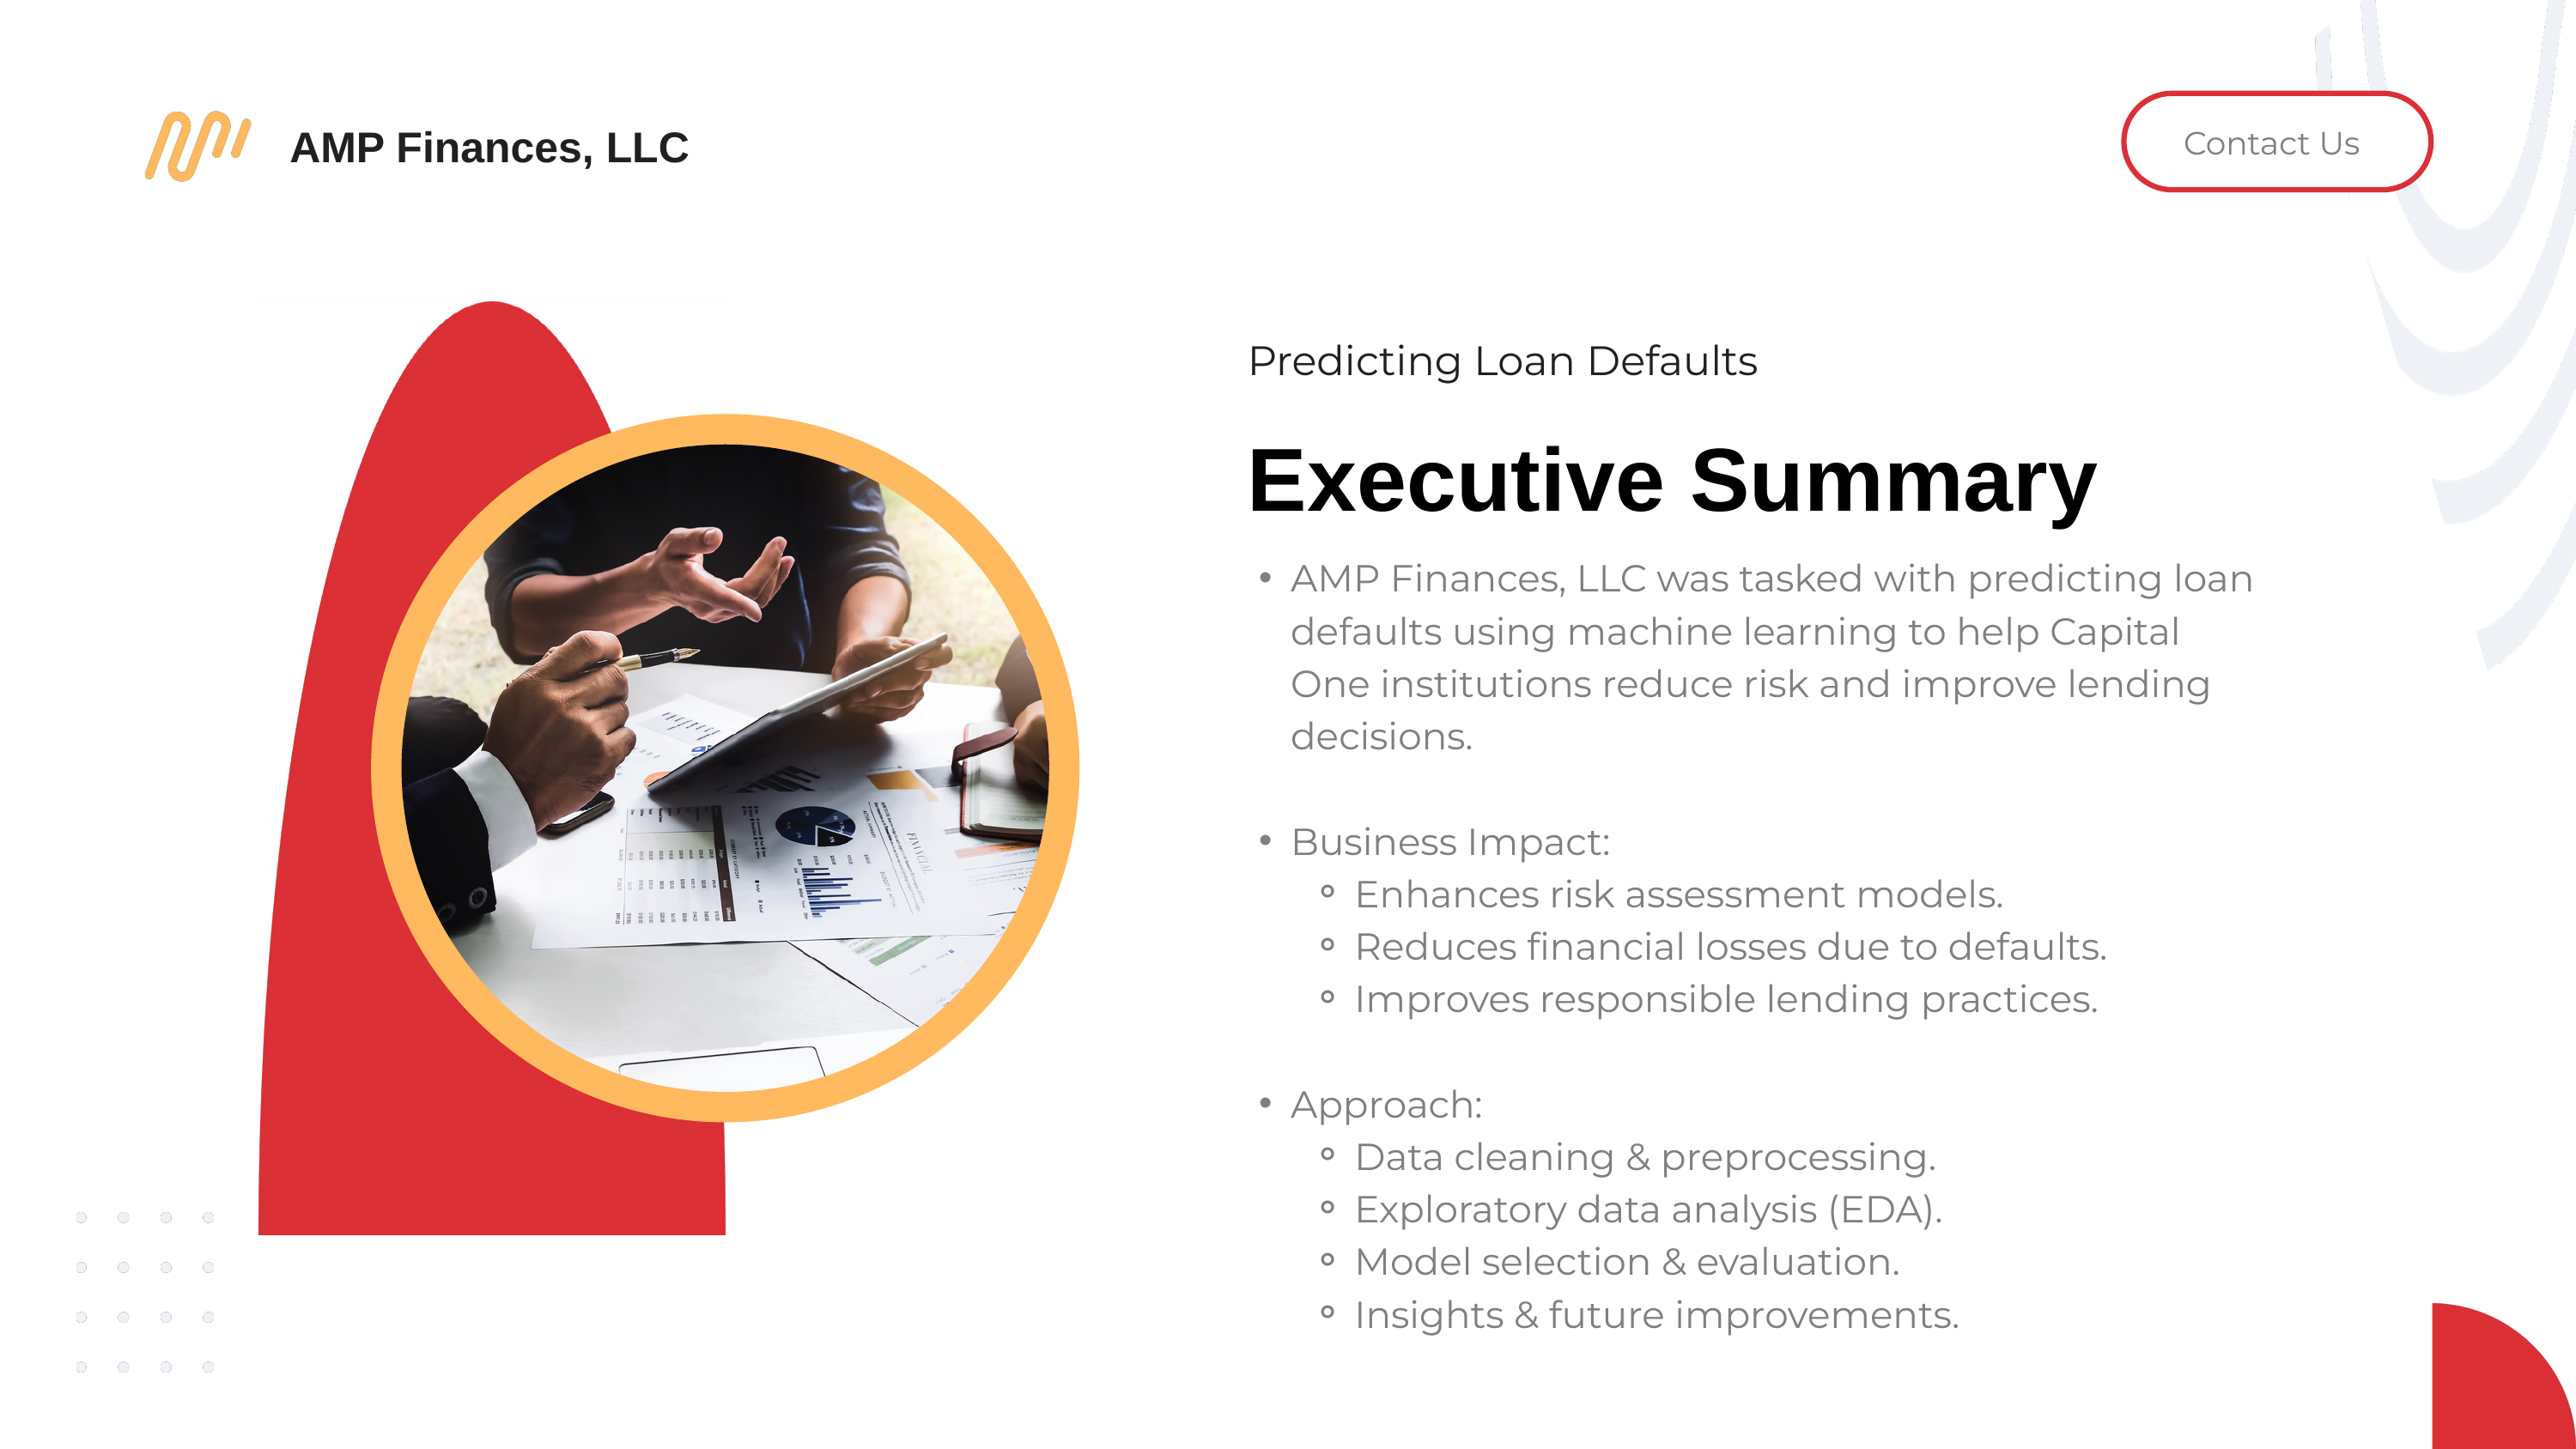

AMP Finances, LLC
Contact Us
Predicting Loan Defaults

Executive Summary

AMP Finances, LLC was tasked with predicting loan defaults using machine learning to help Capital One institutions reduce risk and improve lending decisions.

Business Impact:
Enhances risk assessment models.
Reduces financial losses due to defaults.
Improves responsible lending practices.

Approach:
Data cleaning & preprocessing.
Exploratory data analysis (EDA).
Model selection & evaluation.
Insights & future improvements.